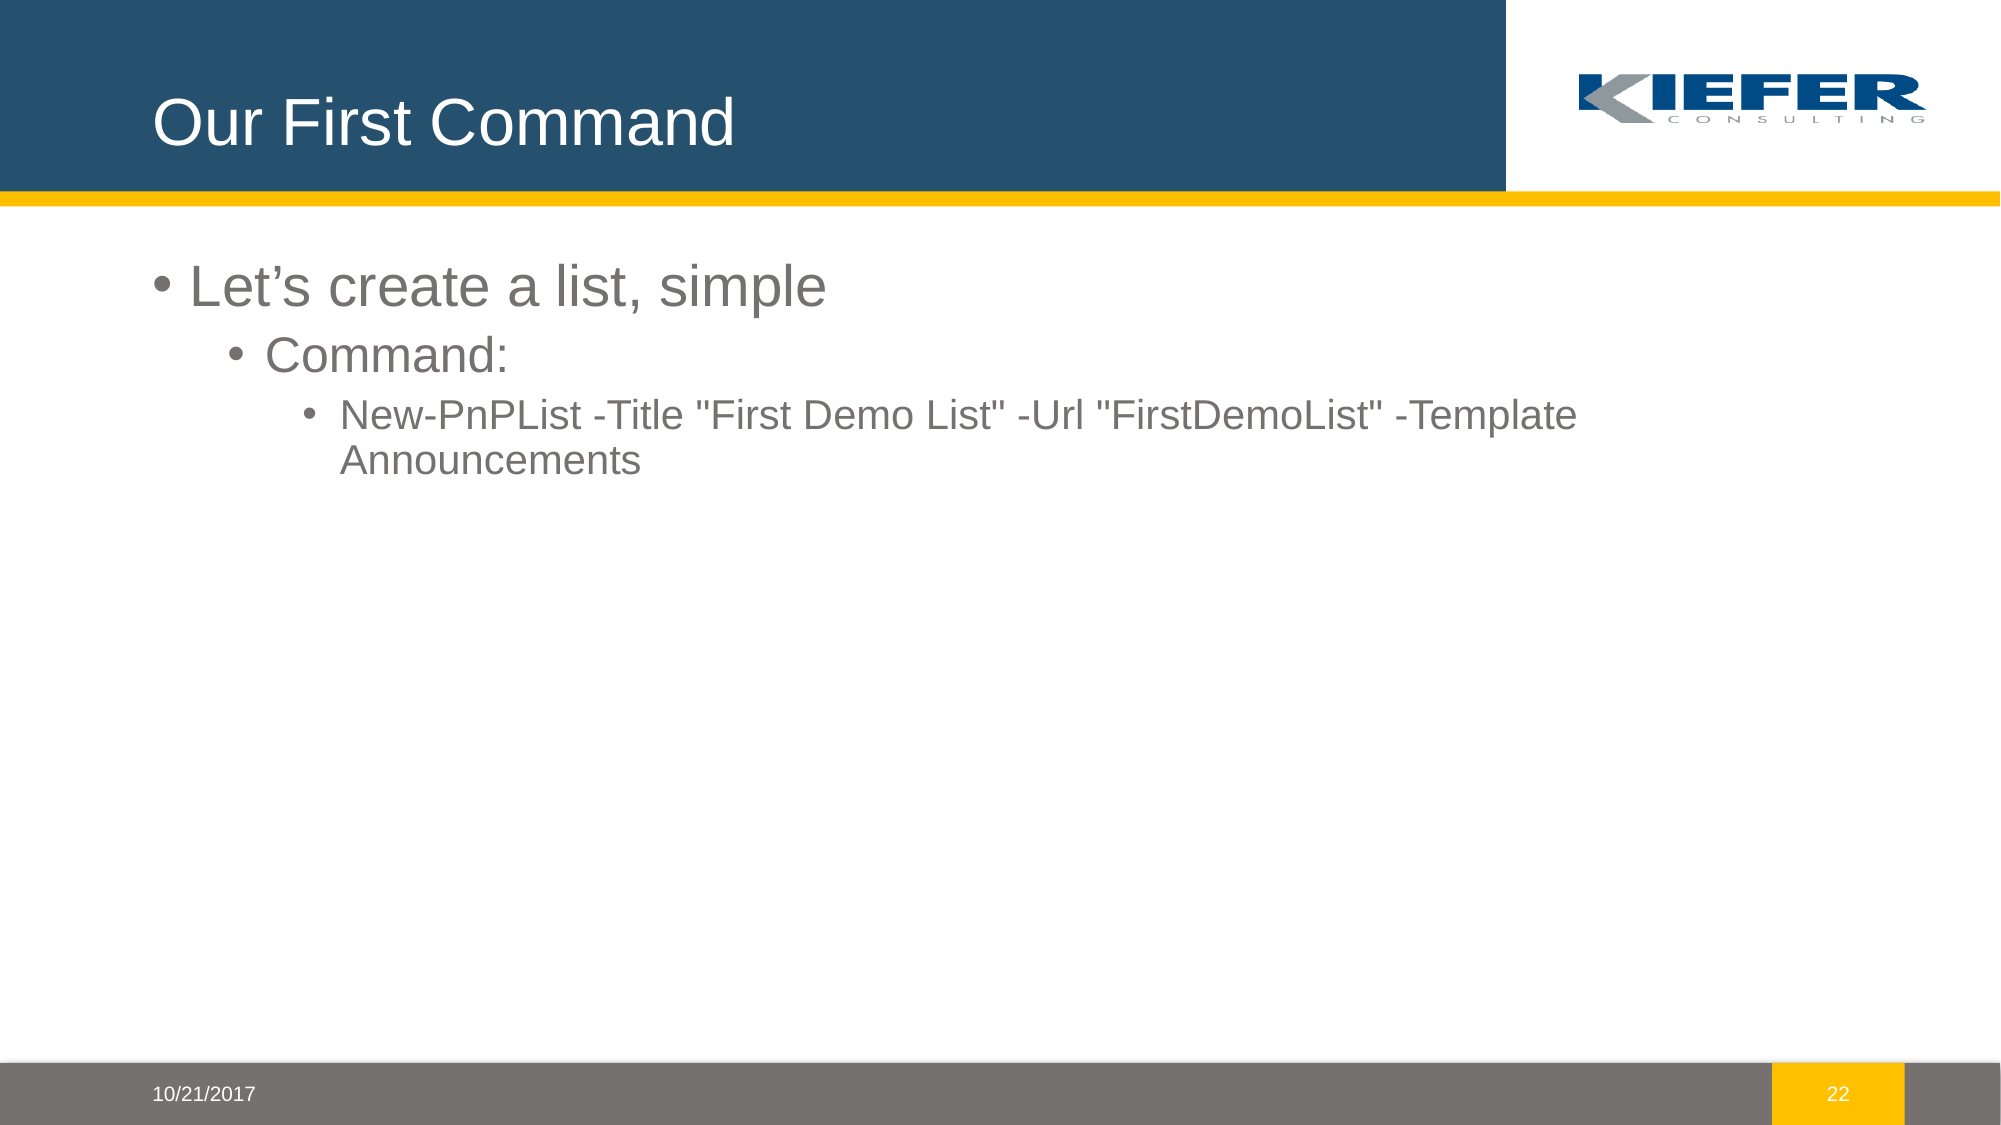

# Our First Command
Let’s create a list, simple
Command:
New-PnPList -Title "First Demo List" -Url "FirstDemoList" -Template Announcements

10/21/2017
22